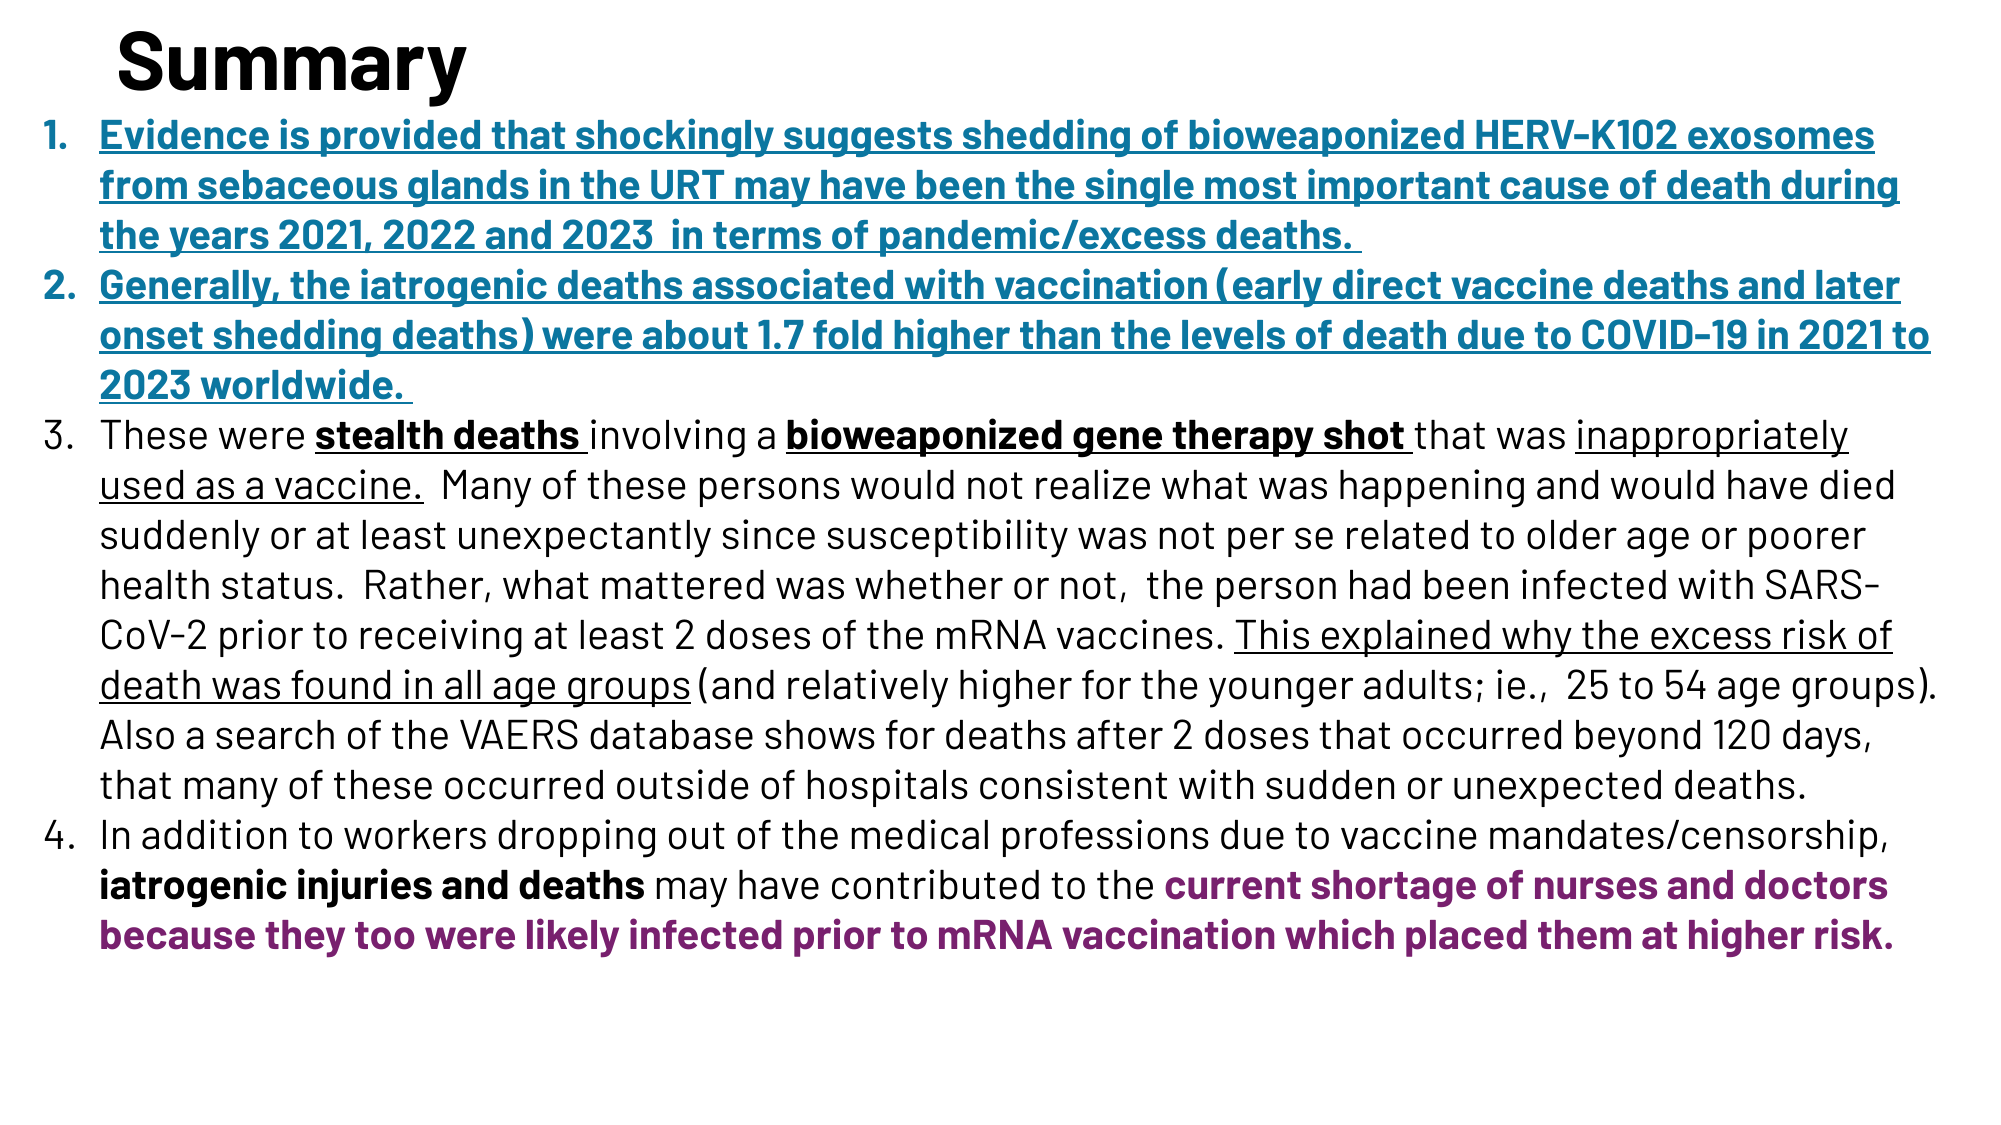

Summary
Evidence is provided that shockingly suggests shedding of bioweaponized HERV-K102 exosomes from sebaceous glands in the URT may have been the single most important cause of death during the years 2021, 2022 and 2023  in terms of pandemic/excess deaths.
Generally, the iatrogenic deaths associated with vaccination (early direct vaccine deaths and later onset shedding deaths) were about 1.7 fold higher than the levels of death due to COVID-19 in 2021 to 2023 worldwide.
These were stealth deaths involving a bioweaponized gene therapy shot that was inappropriately used as a vaccine.  Many of these persons would not realize what was happening and would have died suddenly or at least unexpectantly since susceptibility was not per se related to older age or poorer health status.  Rather, what mattered was whether or not,  the person had been infected with SARS-CoV-2 prior to receiving at least 2 doses of the mRNA vaccines. This explained why the excess risk of death was found in all age groups (and relatively higher for the younger adults; ie.,  25 to 54 age groups). Also a search of the VAERS database shows for deaths after 2 doses that occurred beyond 120 days, that many of these occurred outside of hospitals consistent with sudden or unexpected deaths.
In addition to workers dropping out of the medical professions due to vaccine mandates/censorship, iatrogenic injuries and deaths may have contributed to the current shortage of nurses and doctors because they too were likely infected prior to mRNA vaccination which placed them at higher risk.